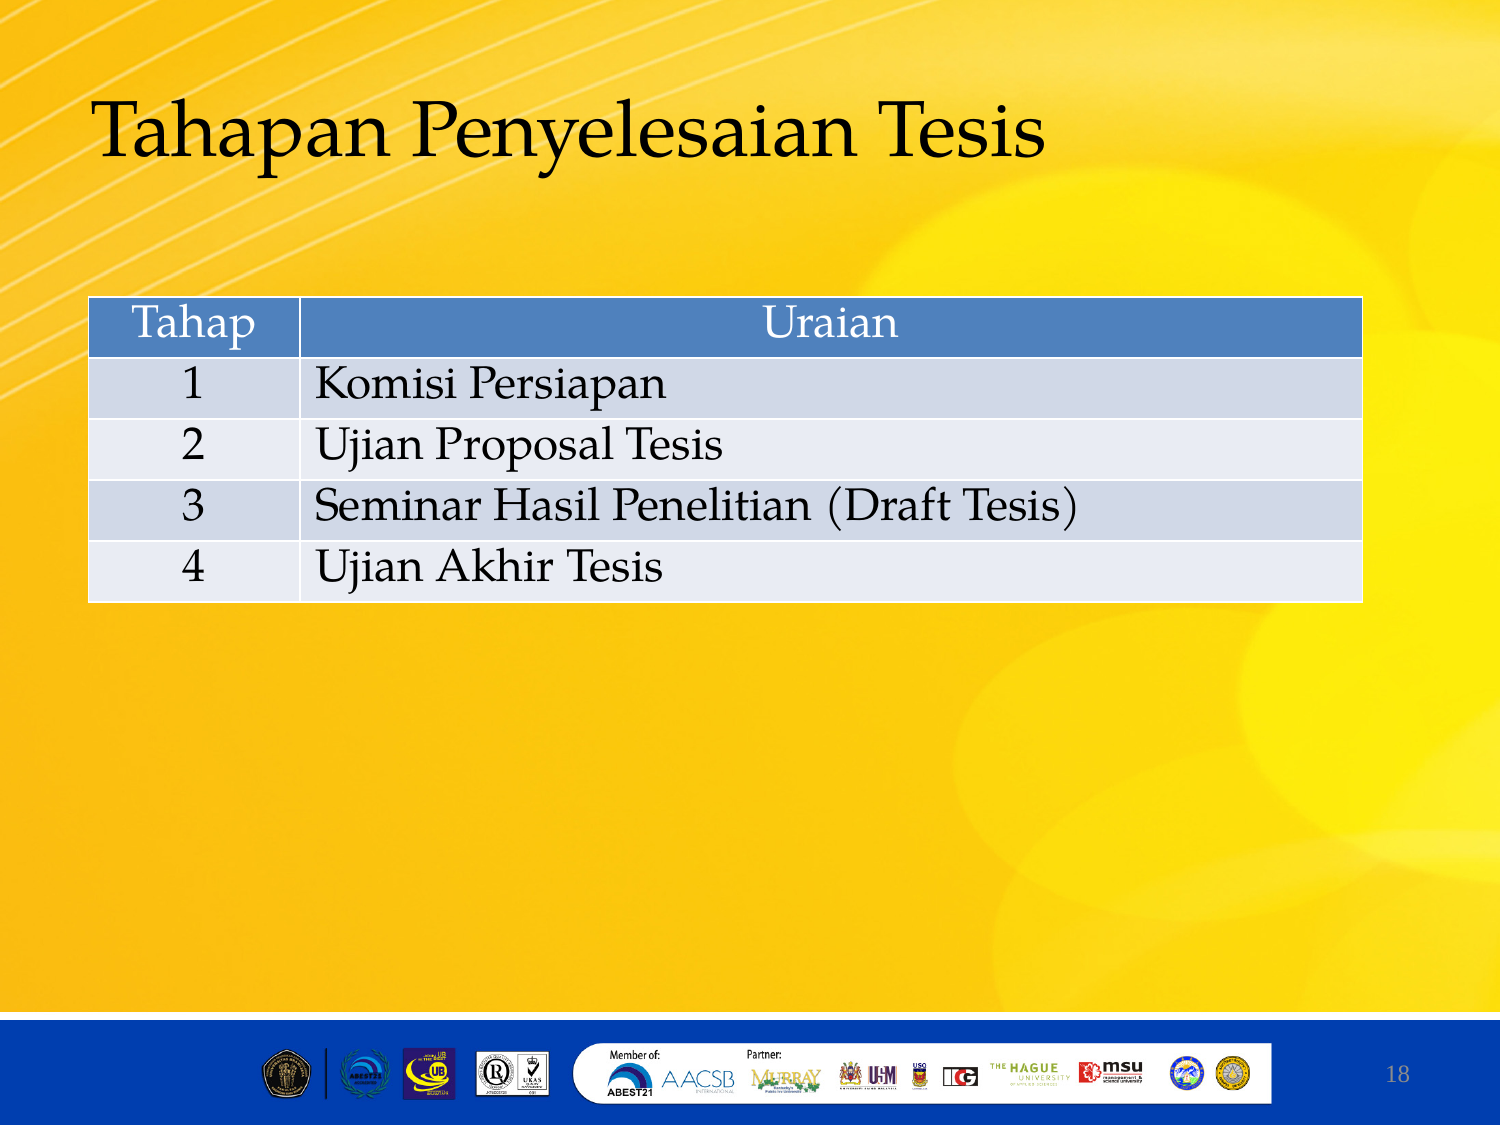

# Tahapan Penyelesaian Tesis
| Tahap | Uraian |
| --- | --- |
| 1 | Komisi Persiapan |
| 2 | Ujian Proposal Tesis |
| 3 | Seminar Hasil Penelitian (Draft Tesis) |
| 4 | Ujian Akhir Tesis |
18